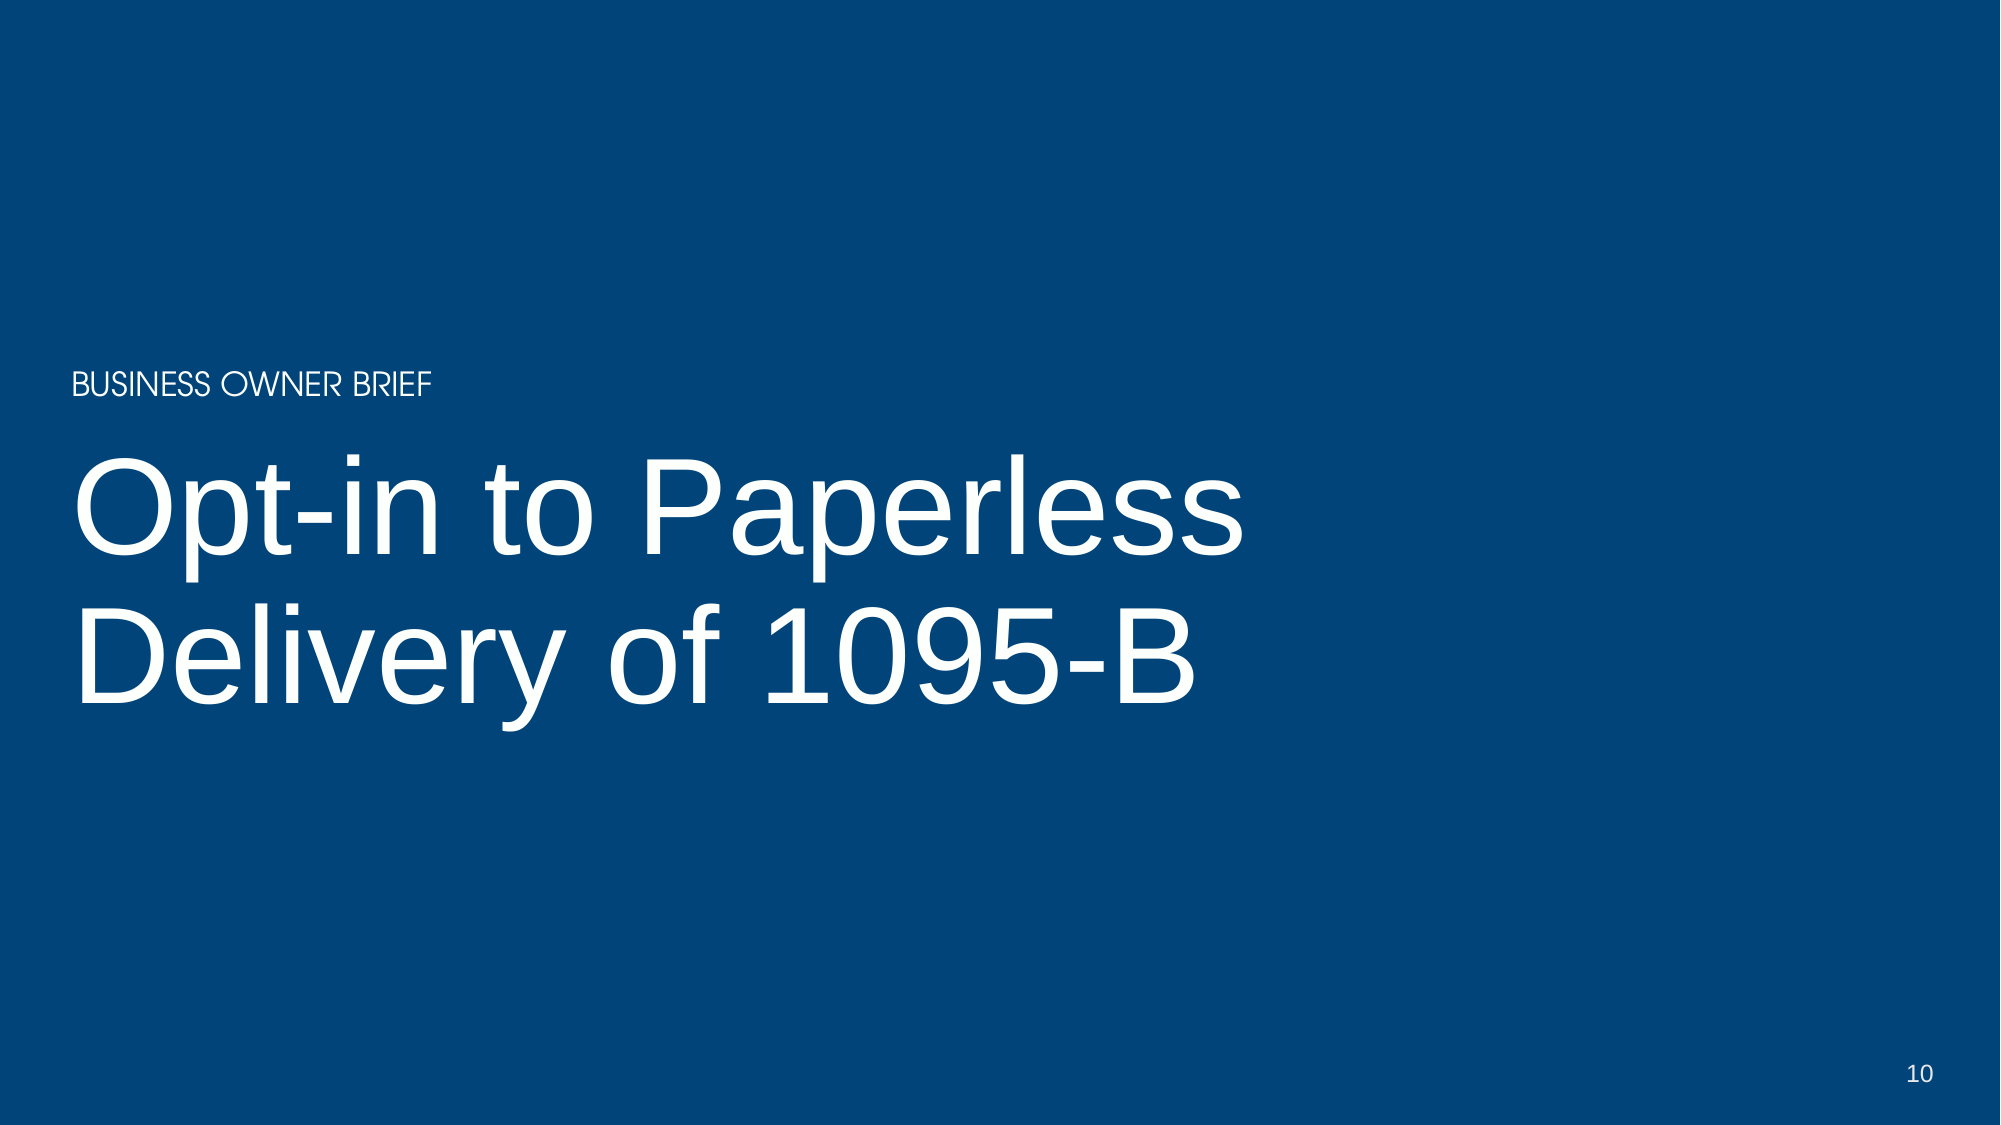

BUSINESS OWNER BRIEF
# Opt-in to Paperless Delivery of 1095-B
10